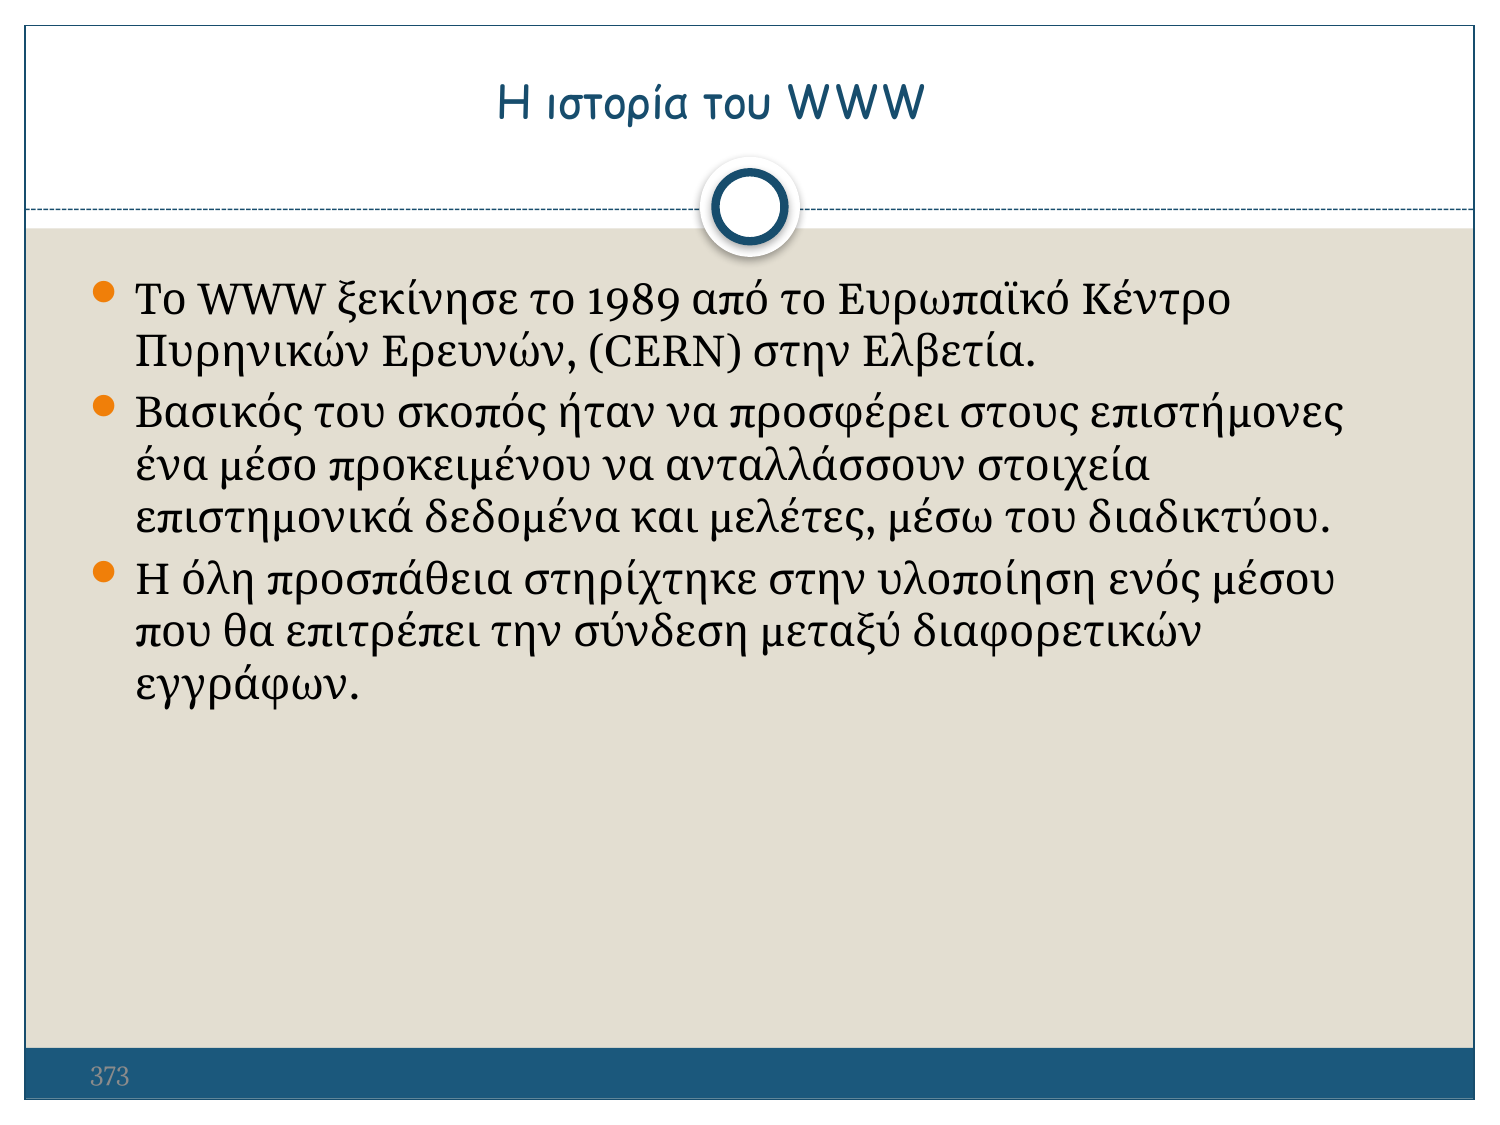

Η ιστορία του WWW
Το WWW ξεκίνησε το 1989 από το Ευρωπαϊκό Κέντρο Πυρηνικών Ερευνών, (CERN) στην Ελβετία.
Βασικός του σκοπός ήταν να προσφέρει στους επιστήμονες ένα μέσο προκειμένου να ανταλλάσσουν στοιχεία επιστημονικά δεδομένα και μελέτες, μέσω του διαδικτύου.
Η όλη προσπάθεια στηρίχτηκε στην υλοποίηση ενός μέσου που θα επιτρέπει την σύνδεση μεταξύ διαφορετικών εγγράφων.
373